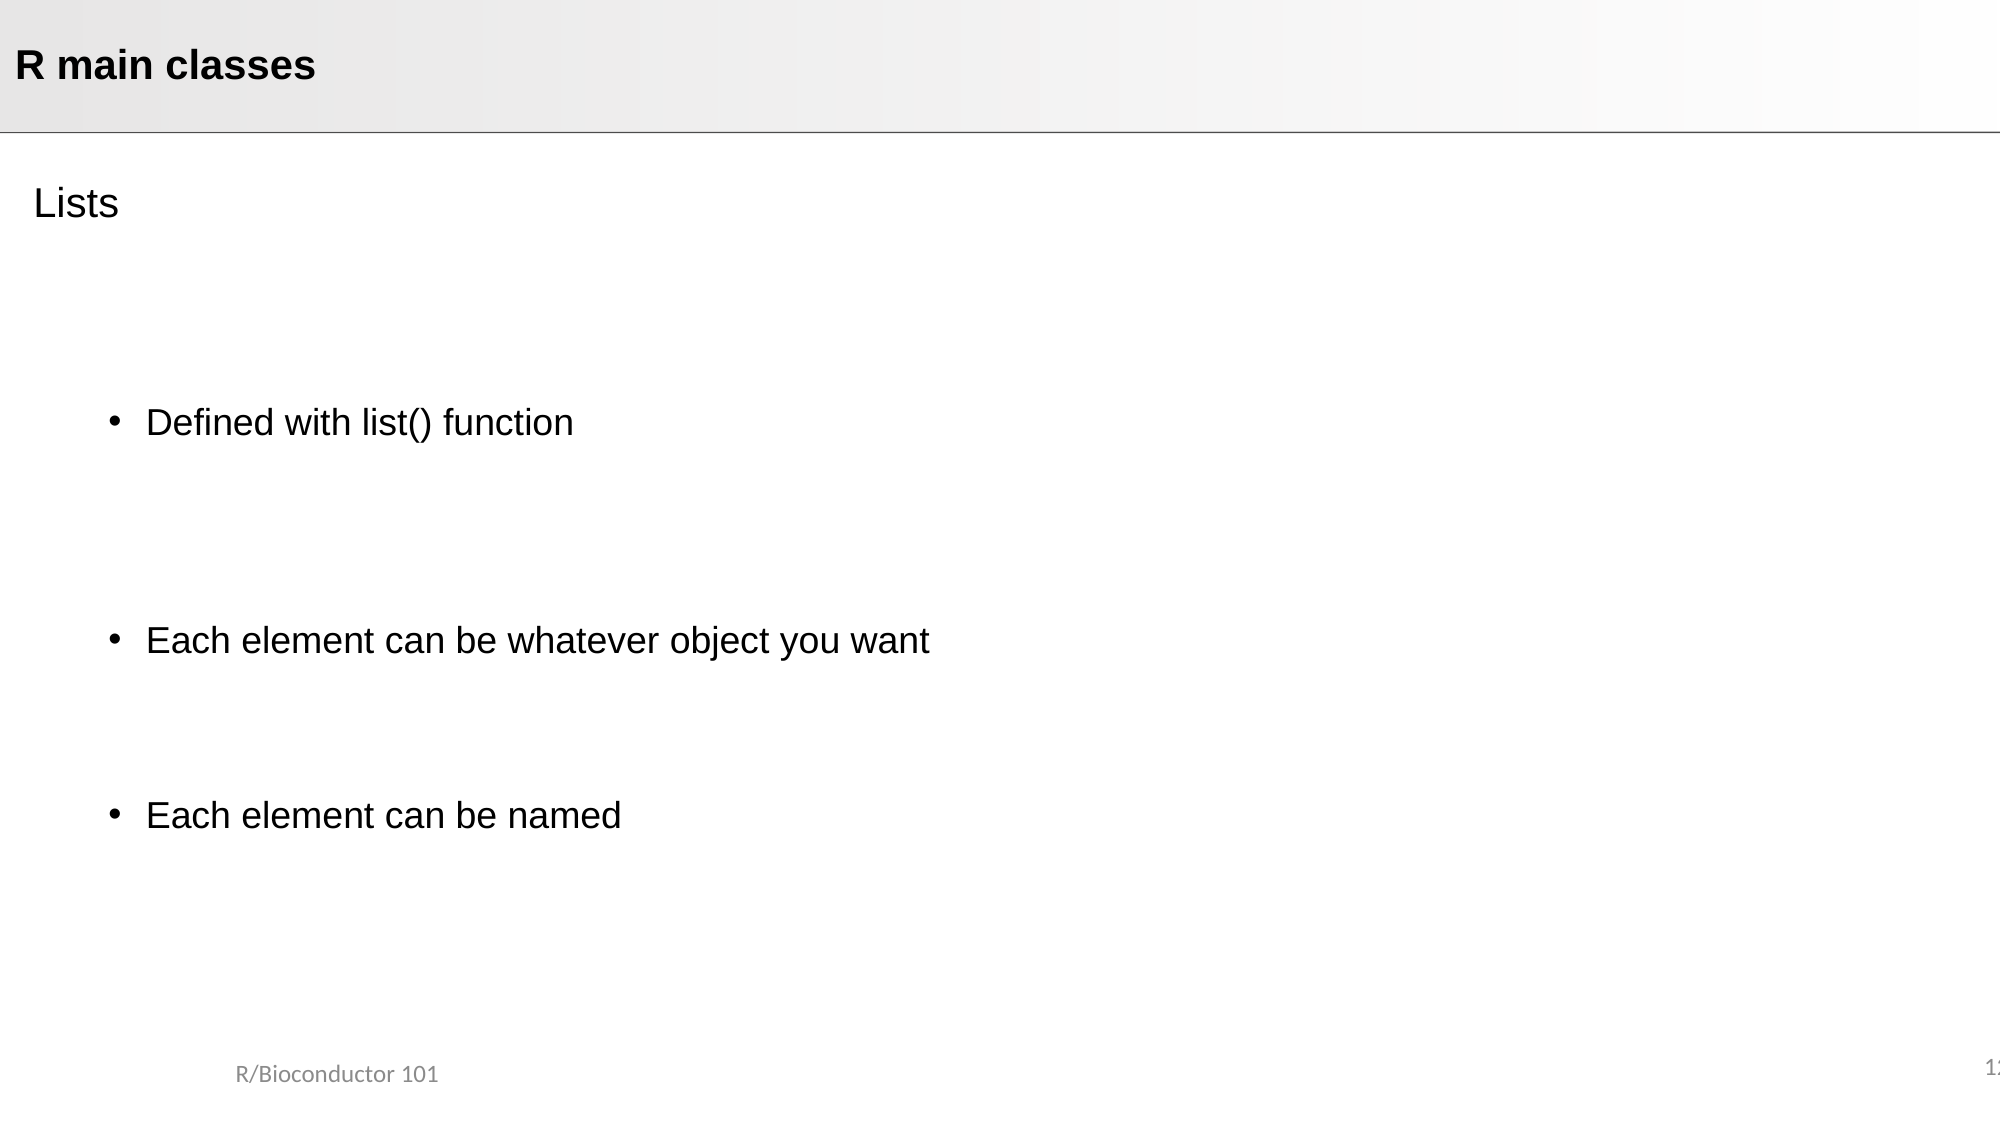

# R main classes
Lists

Defined with list() function

Each element can be whatever object you want

Each element can be named

12
R/Bioconductor 101